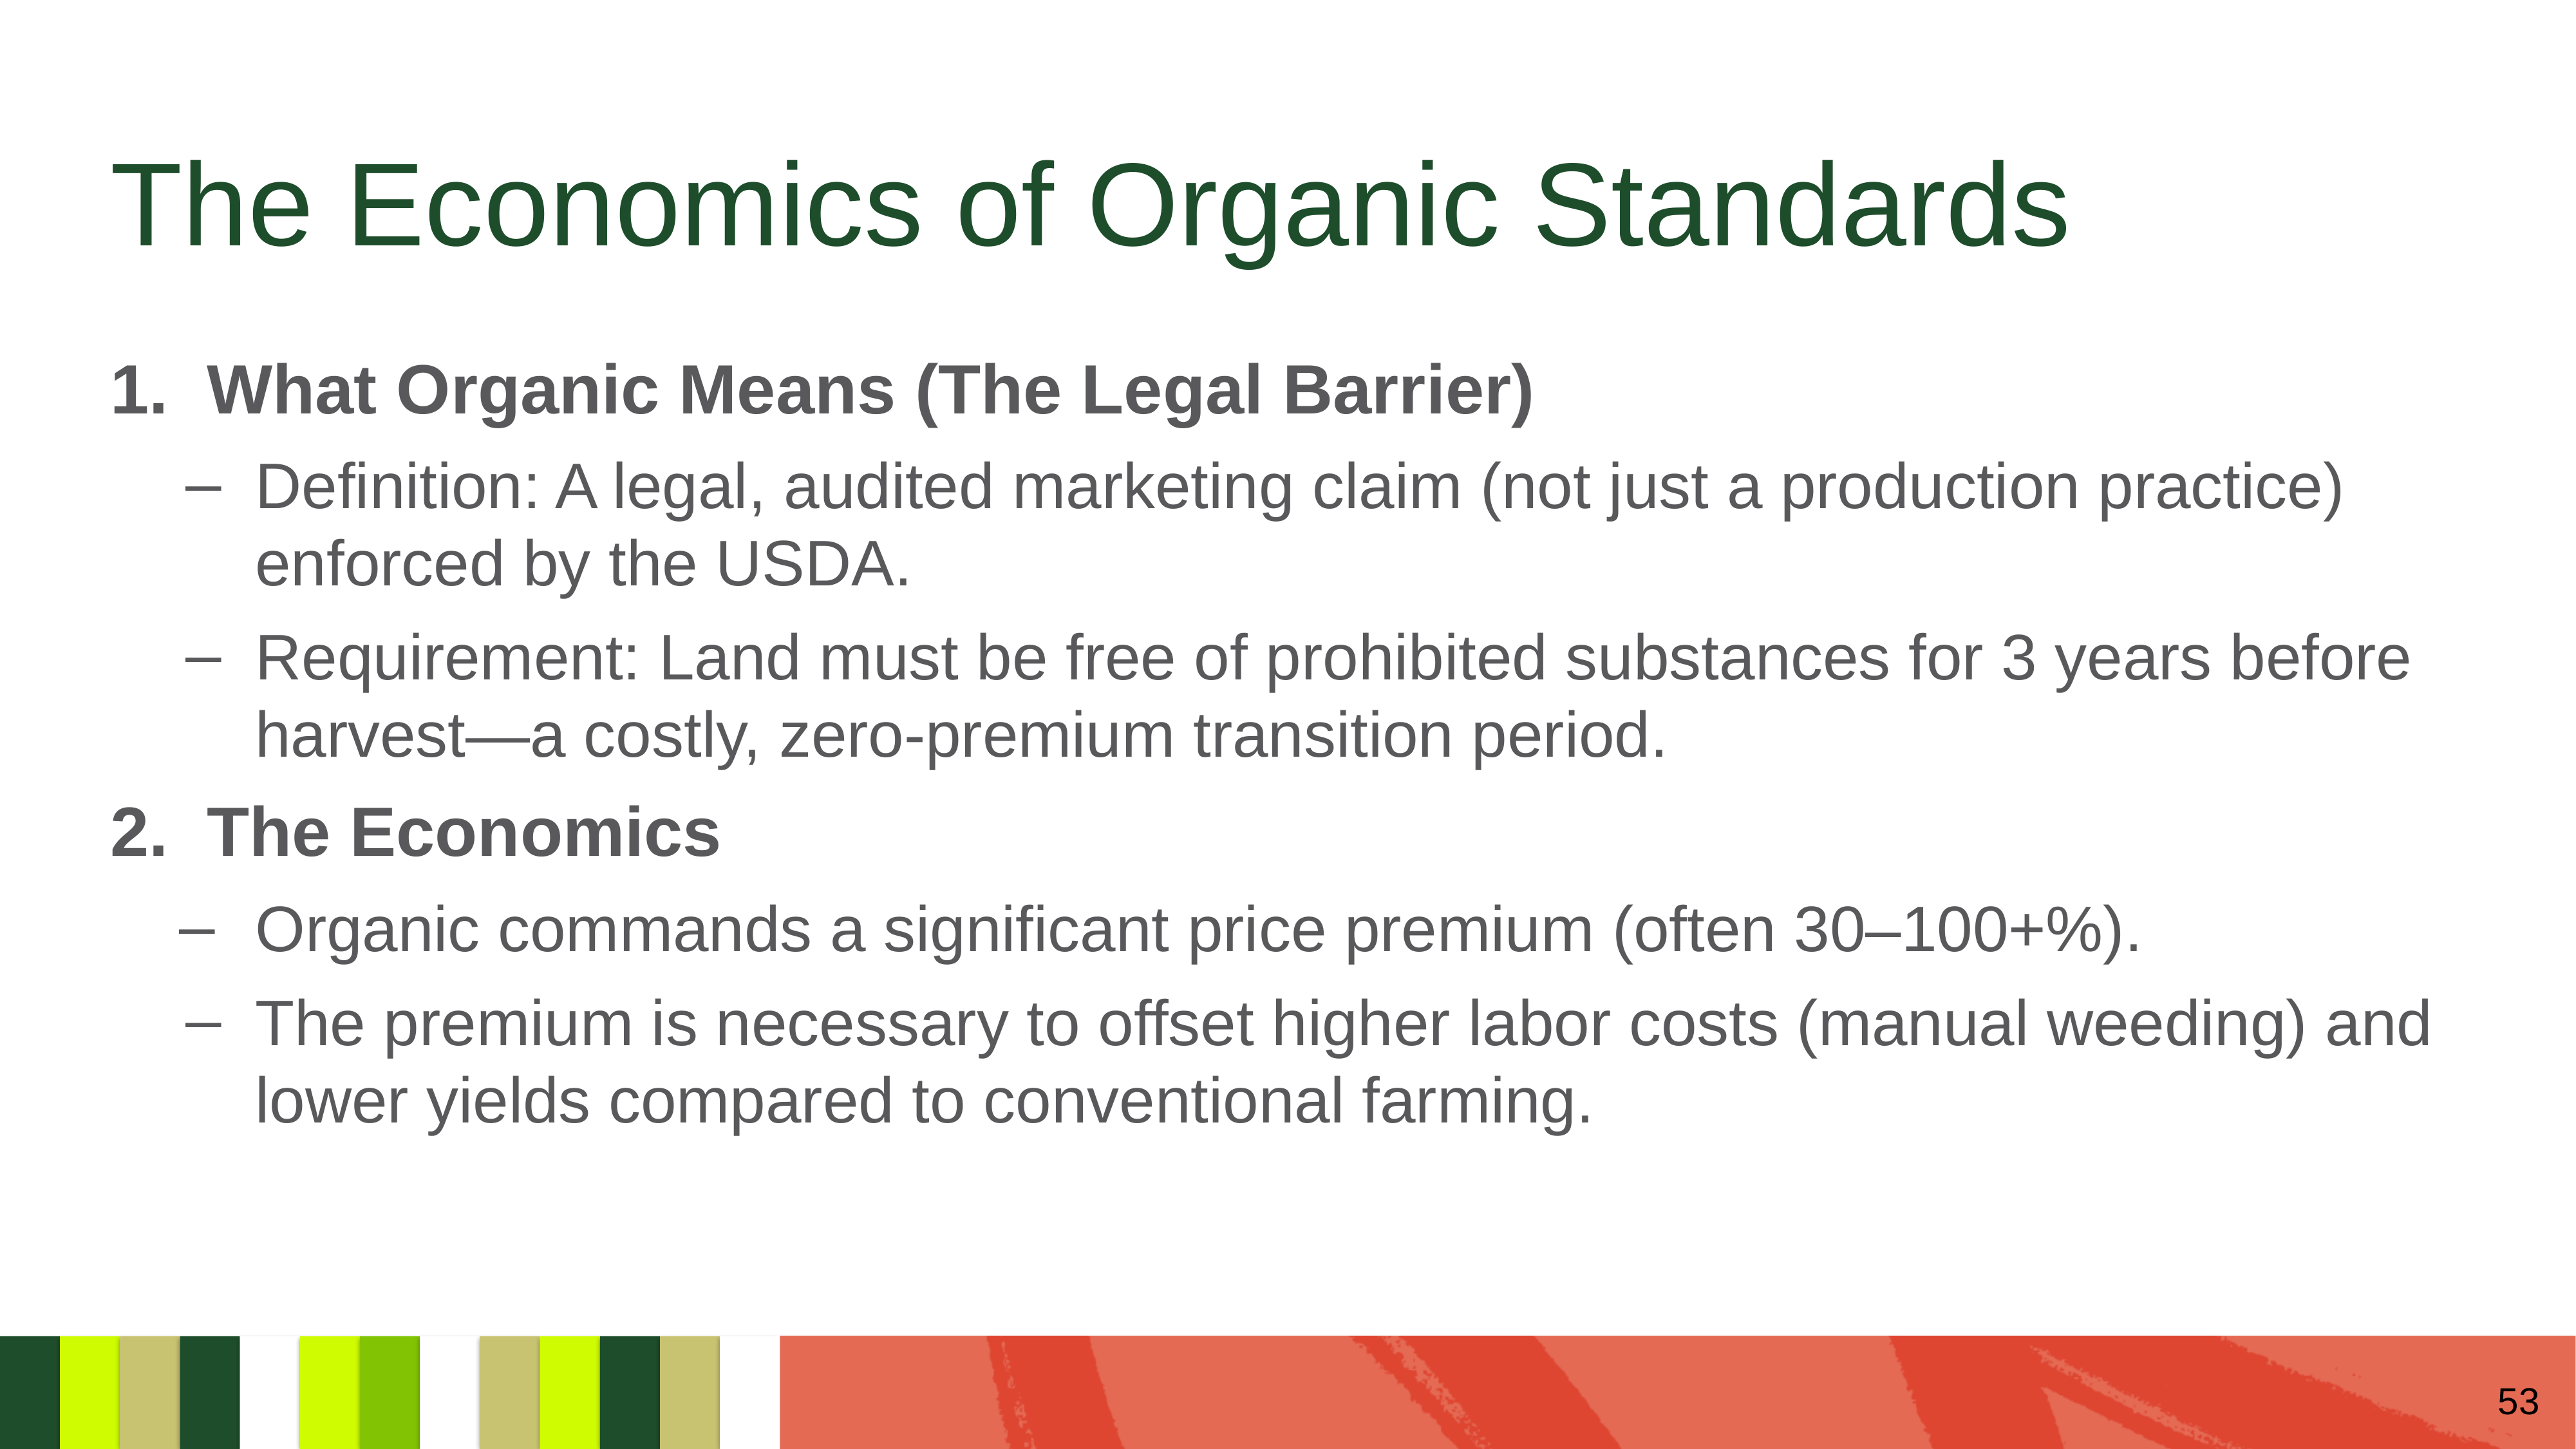

# The Economics of Organic Standards
What Organic Means (The Legal Barrier)
Definition: A legal, audited marketing claim (not just a production practice) enforced by the USDA.
Requirement: Land must be free of prohibited substances for 3 years before harvest—a costly, zero-premium transition period.
The Economics
Organic commands a significant price premium (often 30–100+%).
The premium is necessary to offset higher labor costs (manual weeding) and lower yields compared to conventional farming.
53